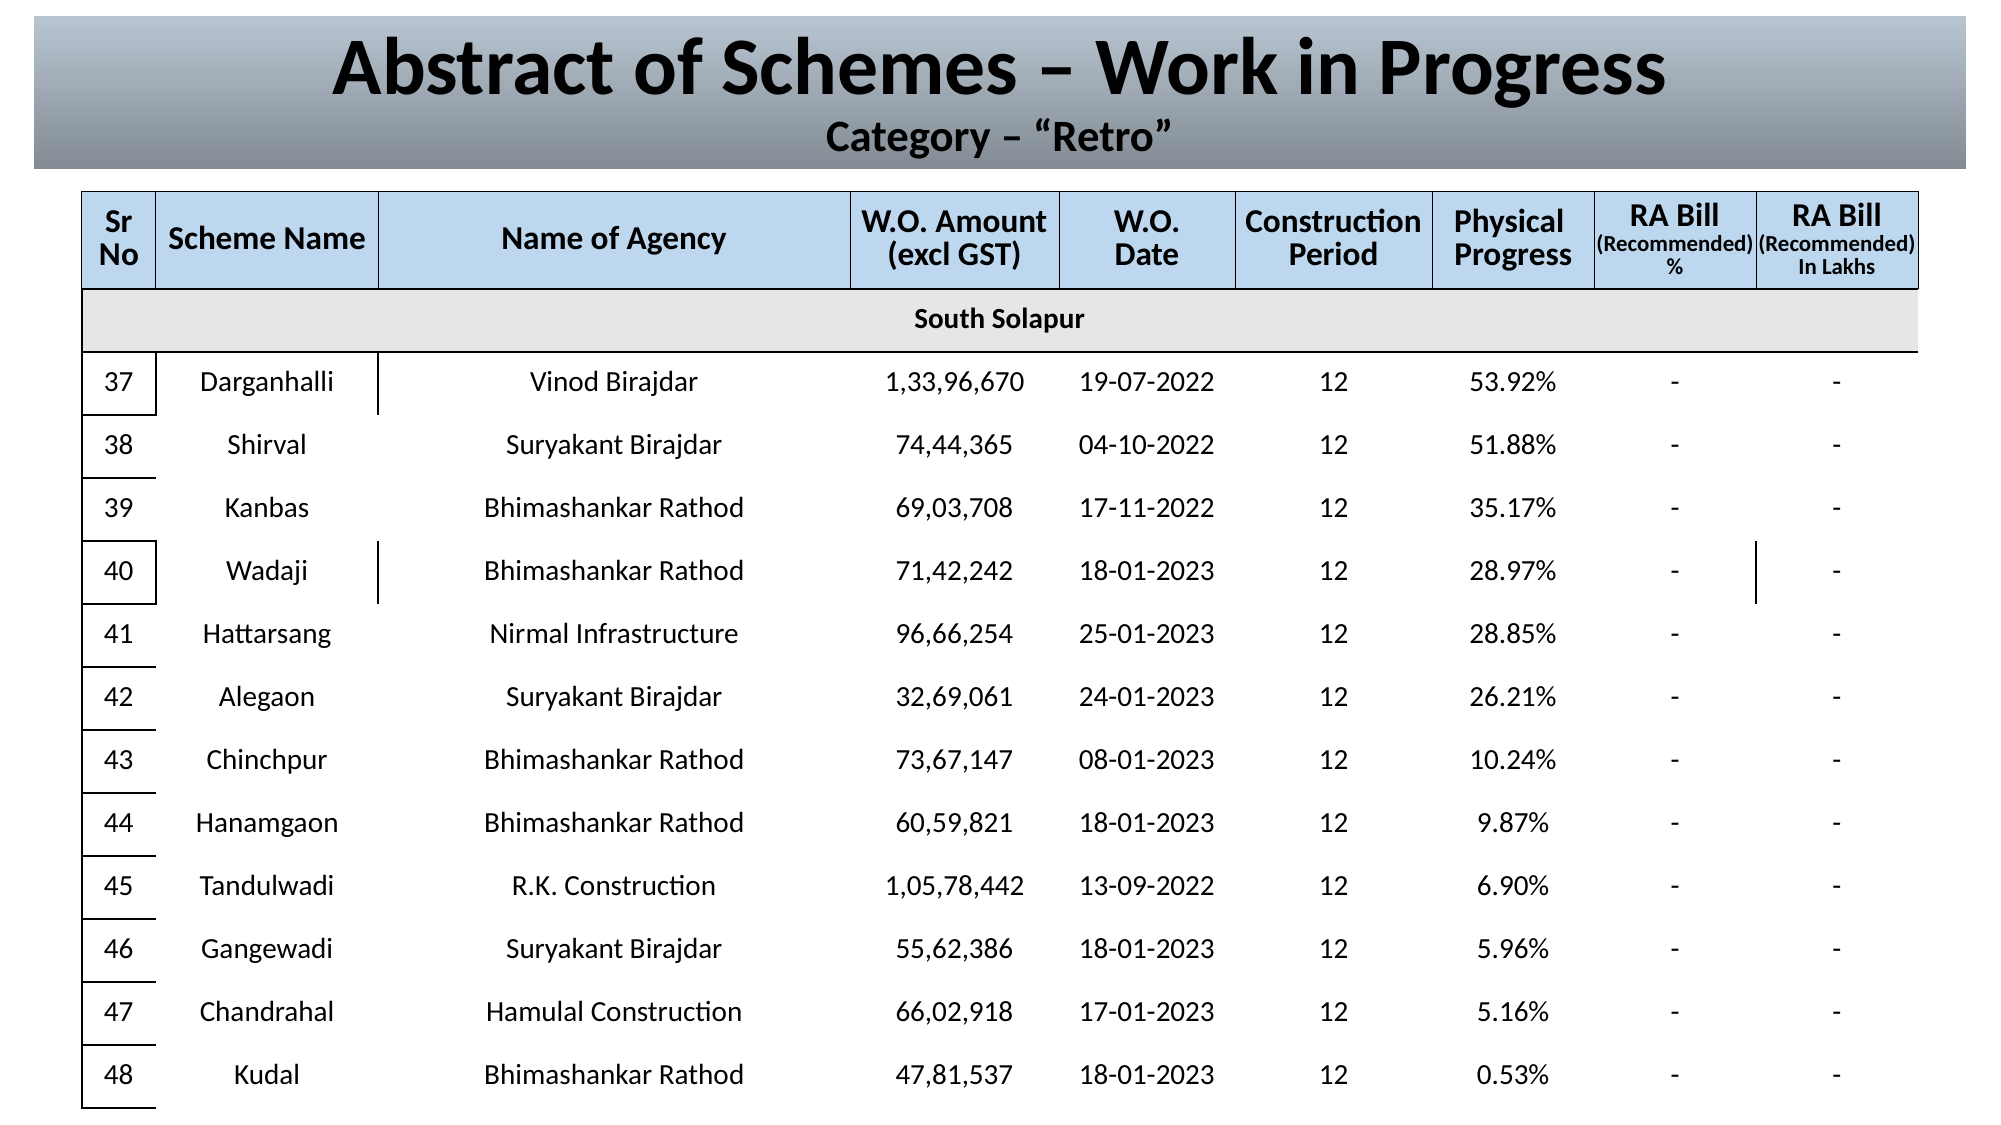

# Abstract of Schemes – Work in Progress Category – “Retro”
| Sr No | Scheme Name | Name of Agency | W.O. Amount (excl GST) | W.O. Date | Construction Period | Physical Progress | RA Bill (Recommended) % | RA Bill (Recommended) In Lakhs |
| --- | --- | --- | --- | --- | --- | --- | --- | --- |
| South Solapur | South Solapur |  |  |  |  |  |  |  |
| --- | --- | --- | --- | --- | --- | --- | --- | --- |
| 37 | Darganhalli | Vinod Birajdar | 1,33,96,670 | 19-07-2022 | 12 | 53.92% | - | - |
| 38 | Shirval | Suryakant Birajdar | 74,44,365 | 04-10-2022 | 12 | 51.88% | - | - |
| 39 | Kanbas | Bhimashankar Rathod | 69,03,708 | 17-11-2022 | 12 | 35.17% | - | - |
| 40 | Wadaji | Bhimashankar Rathod | 71,42,242 | 18-01-2023 | 12 | 28.97% | - | - |
| 41 | Hattarsang | Nirmal Infrastructure | 96,66,254 | 25-01-2023 | 12 | 28.85% | - | - |
| 42 | Alegaon | Suryakant Birajdar | 32,69,061 | 24-01-2023 | 12 | 26.21% | - | - |
| 43 | Chinchpur | Bhimashankar Rathod | 73,67,147 | 08-01-2023 | 12 | 10.24% | - | - |
| 44 | Hanamgaon | Bhimashankar Rathod | 60,59,821 | 18-01-2023 | 12 | 9.87% | - | - |
| 45 | Tandulwadi | R.K. Construction | 1,05,78,442 | 13-09-2022 | 12 | 6.90% | - | - |
| 46 | Gangewadi | Suryakant Birajdar | 55,62,386 | 18-01-2023 | 12 | 5.96% | - | - |
| 47 | Chandrahal | Hamulal Construction | 66,02,918 | 17-01-2023 | 12 | 5.16% | - | - |
| 48 | Kudal | Bhimashankar Rathod | 47,81,537 | 18-01-2023 | 12 | 0.53% | - | - |